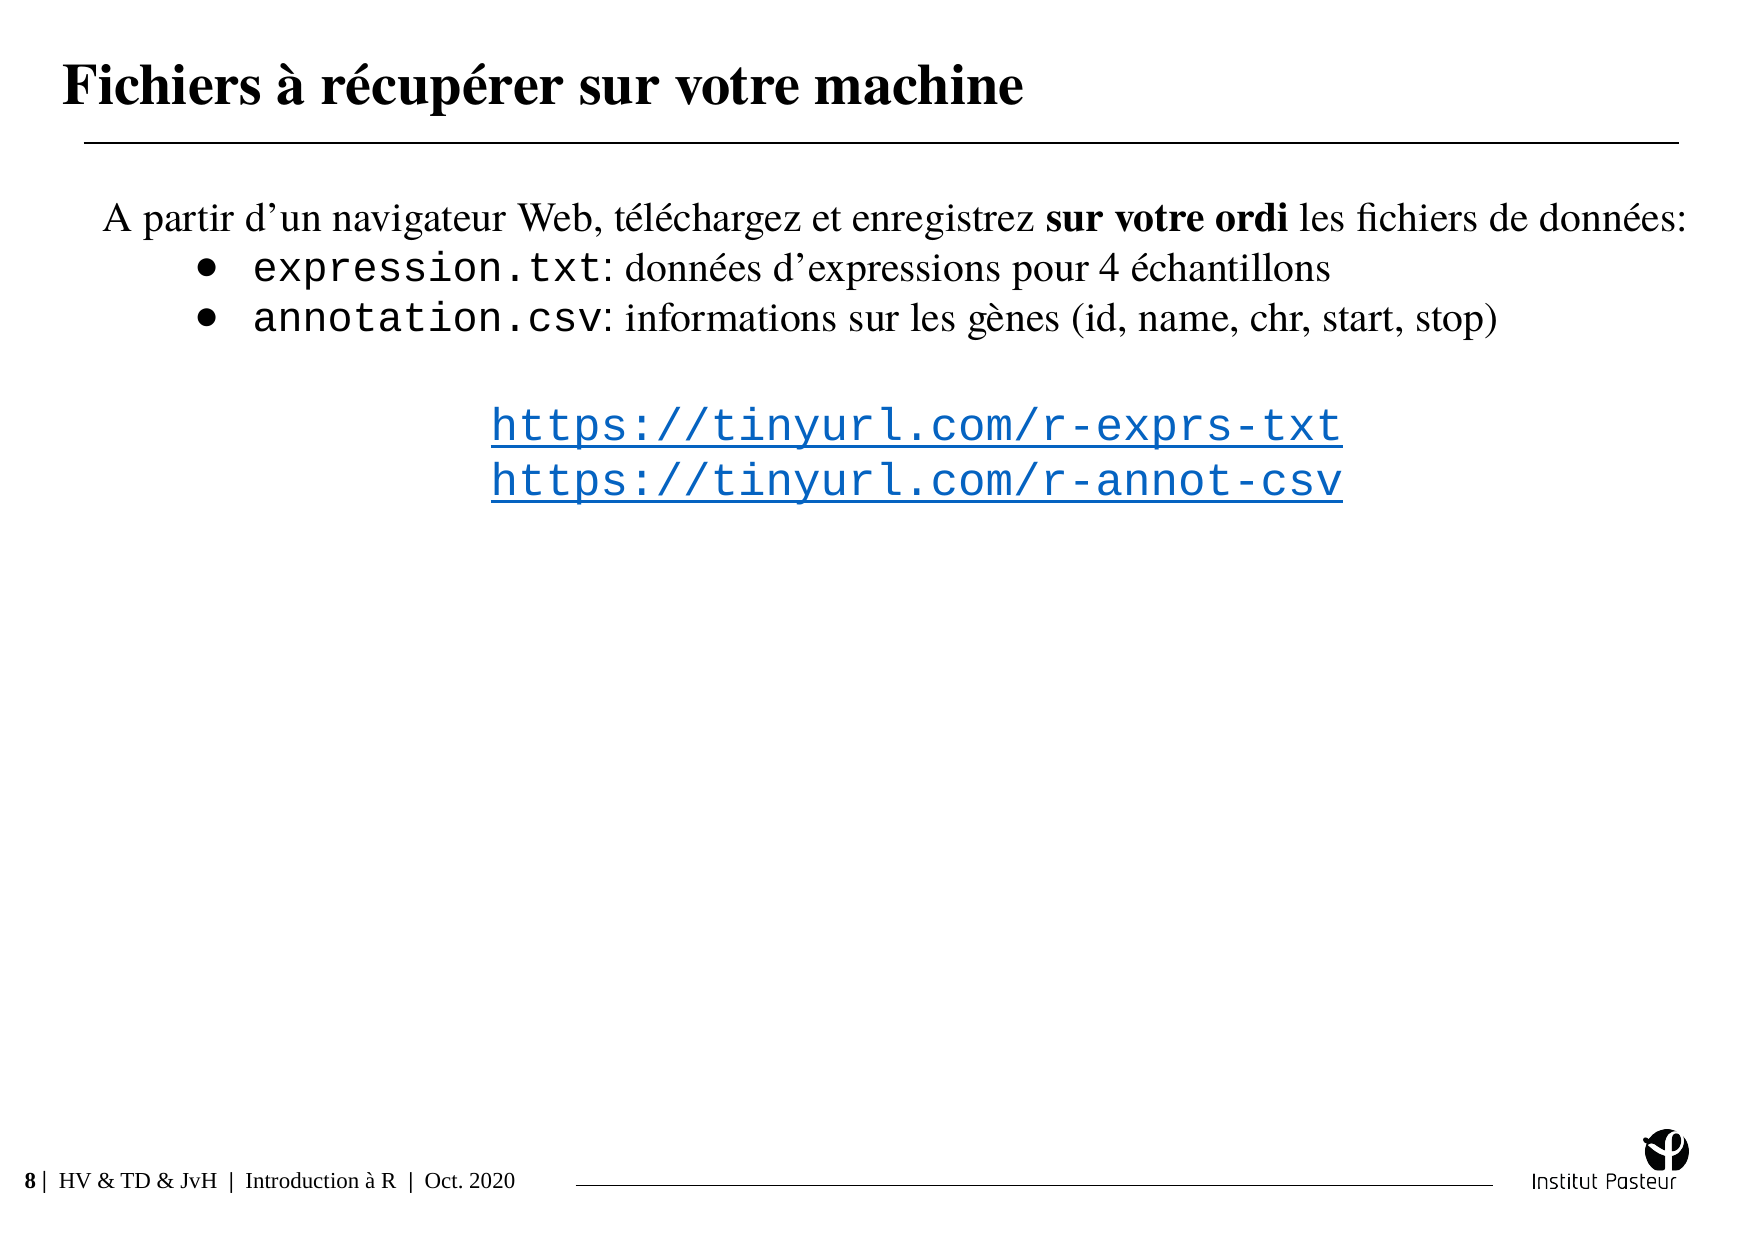

Fichiers à récupérer sur votre machine
A partir d’un navigateur Web, téléchargez et enregistrez sur votre ordi les fichiers de données:
expression.txt: données d’expressions pour 4 échantillons
annotation.csv: informations sur les gènes (id, name, chr, start, stop)

https://tinyurl.com/r-exprs-txt
https://tinyurl.com/r-annot-csv